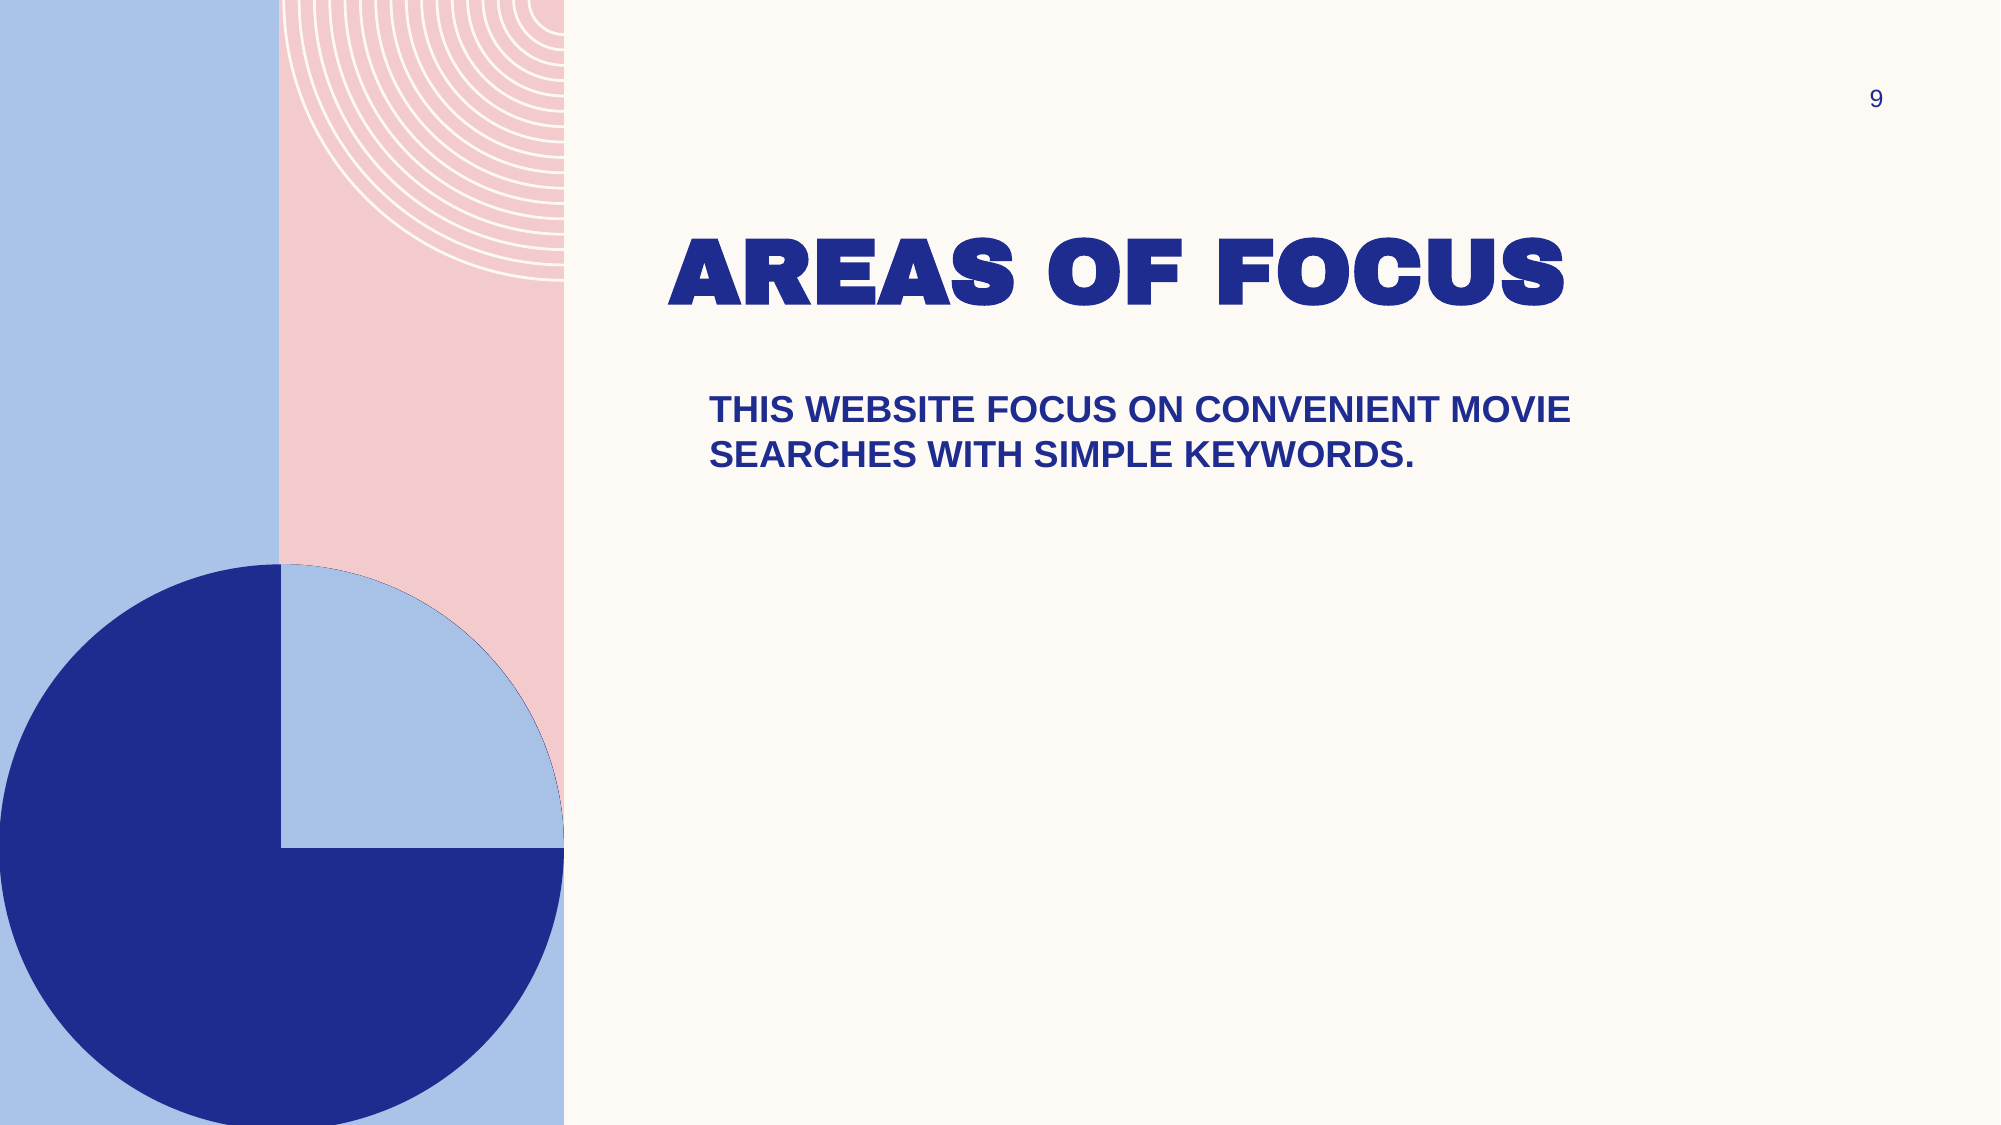

9
# AREAS OF FOCUS
This website focus on convenient movie searches with simple keywords.